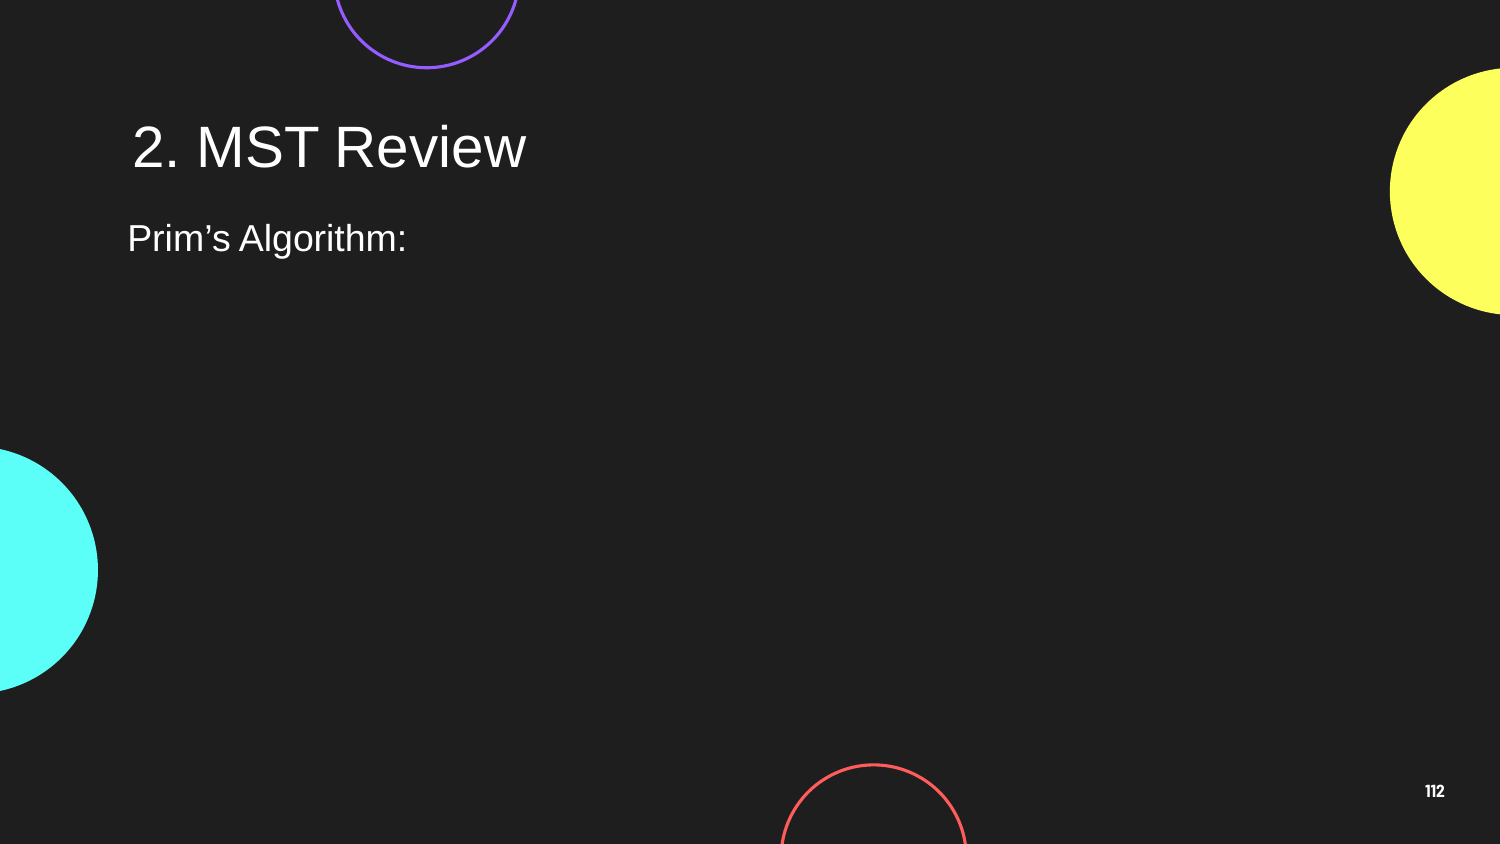

# 2. MST Review
Prim’s Algorithm:
112